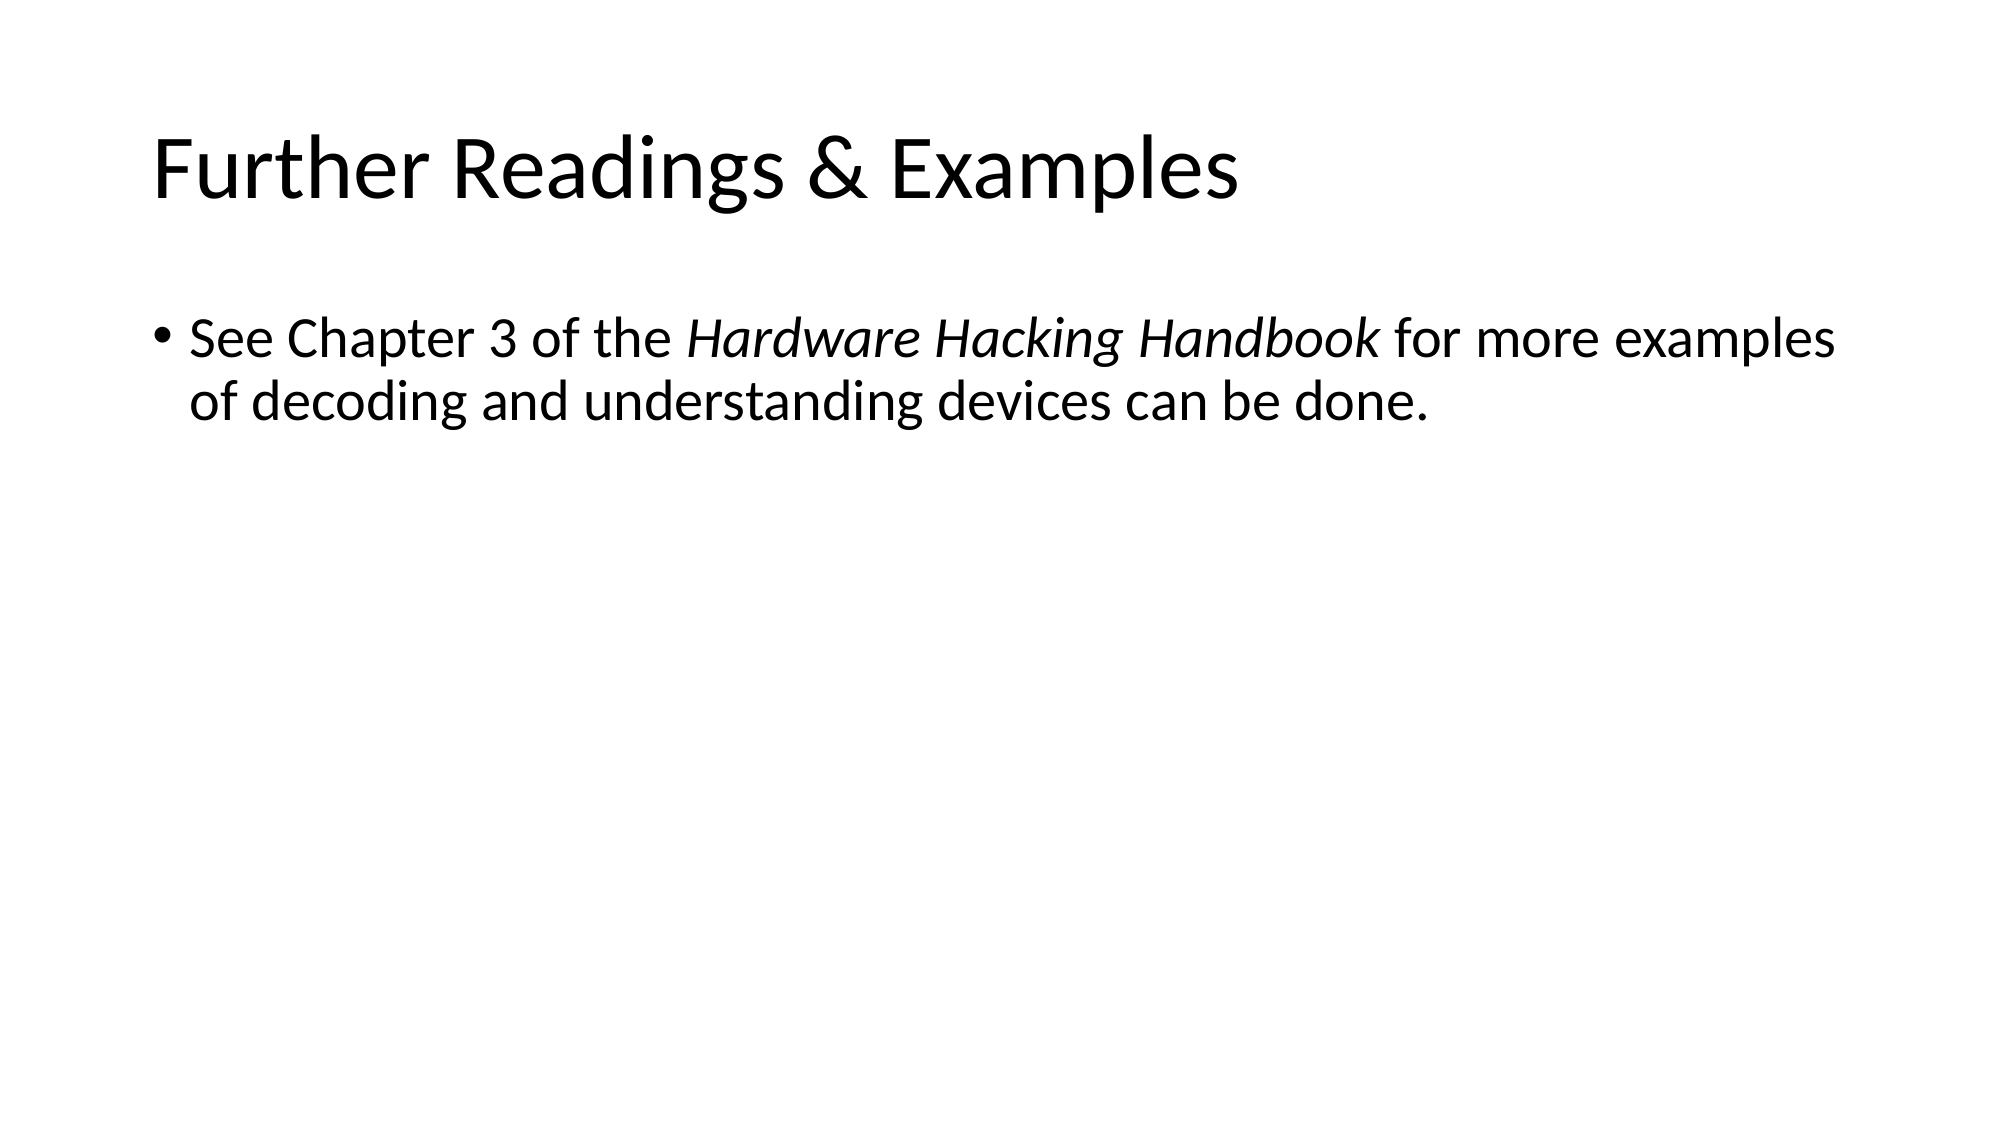

# Further Readings & Examples
See Chapter 3 of the Hardware Hacking Handbook for more examples of decoding and understanding devices can be done.